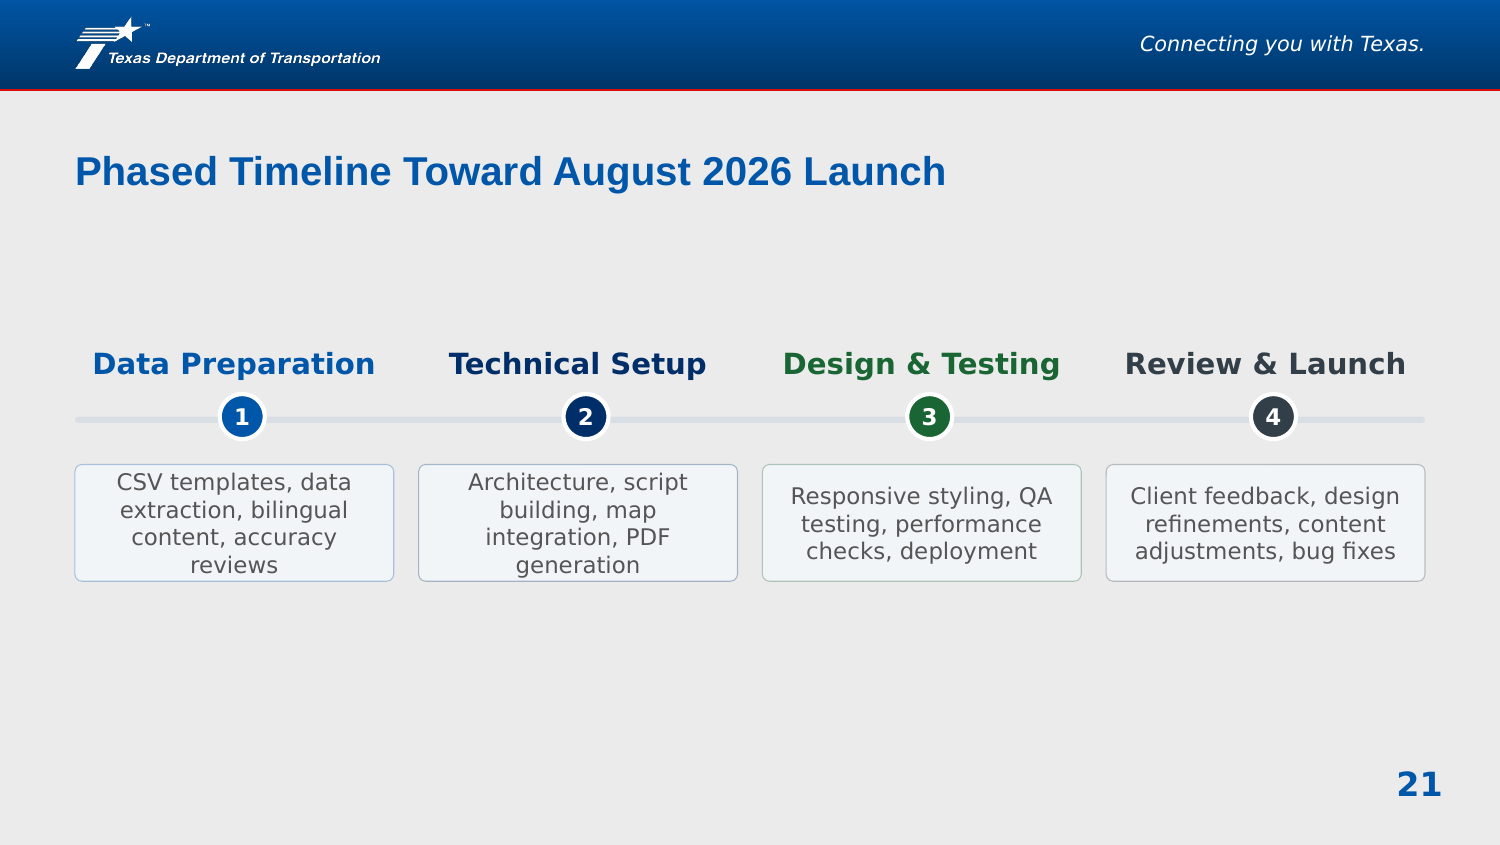

# Phased Timeline Toward August 2026 Launch
Data Preparation
Technical Setup
Design & Testing
Review & Launch
1
2
3
4

CSV templates, data extraction, bilingual content, accuracy reviews
Architecture, script building, map integration, PDF generation
Responsive styling, QA testing, performance checks, deployment
Client feedback, design refinements, content adjustments, bug fixes